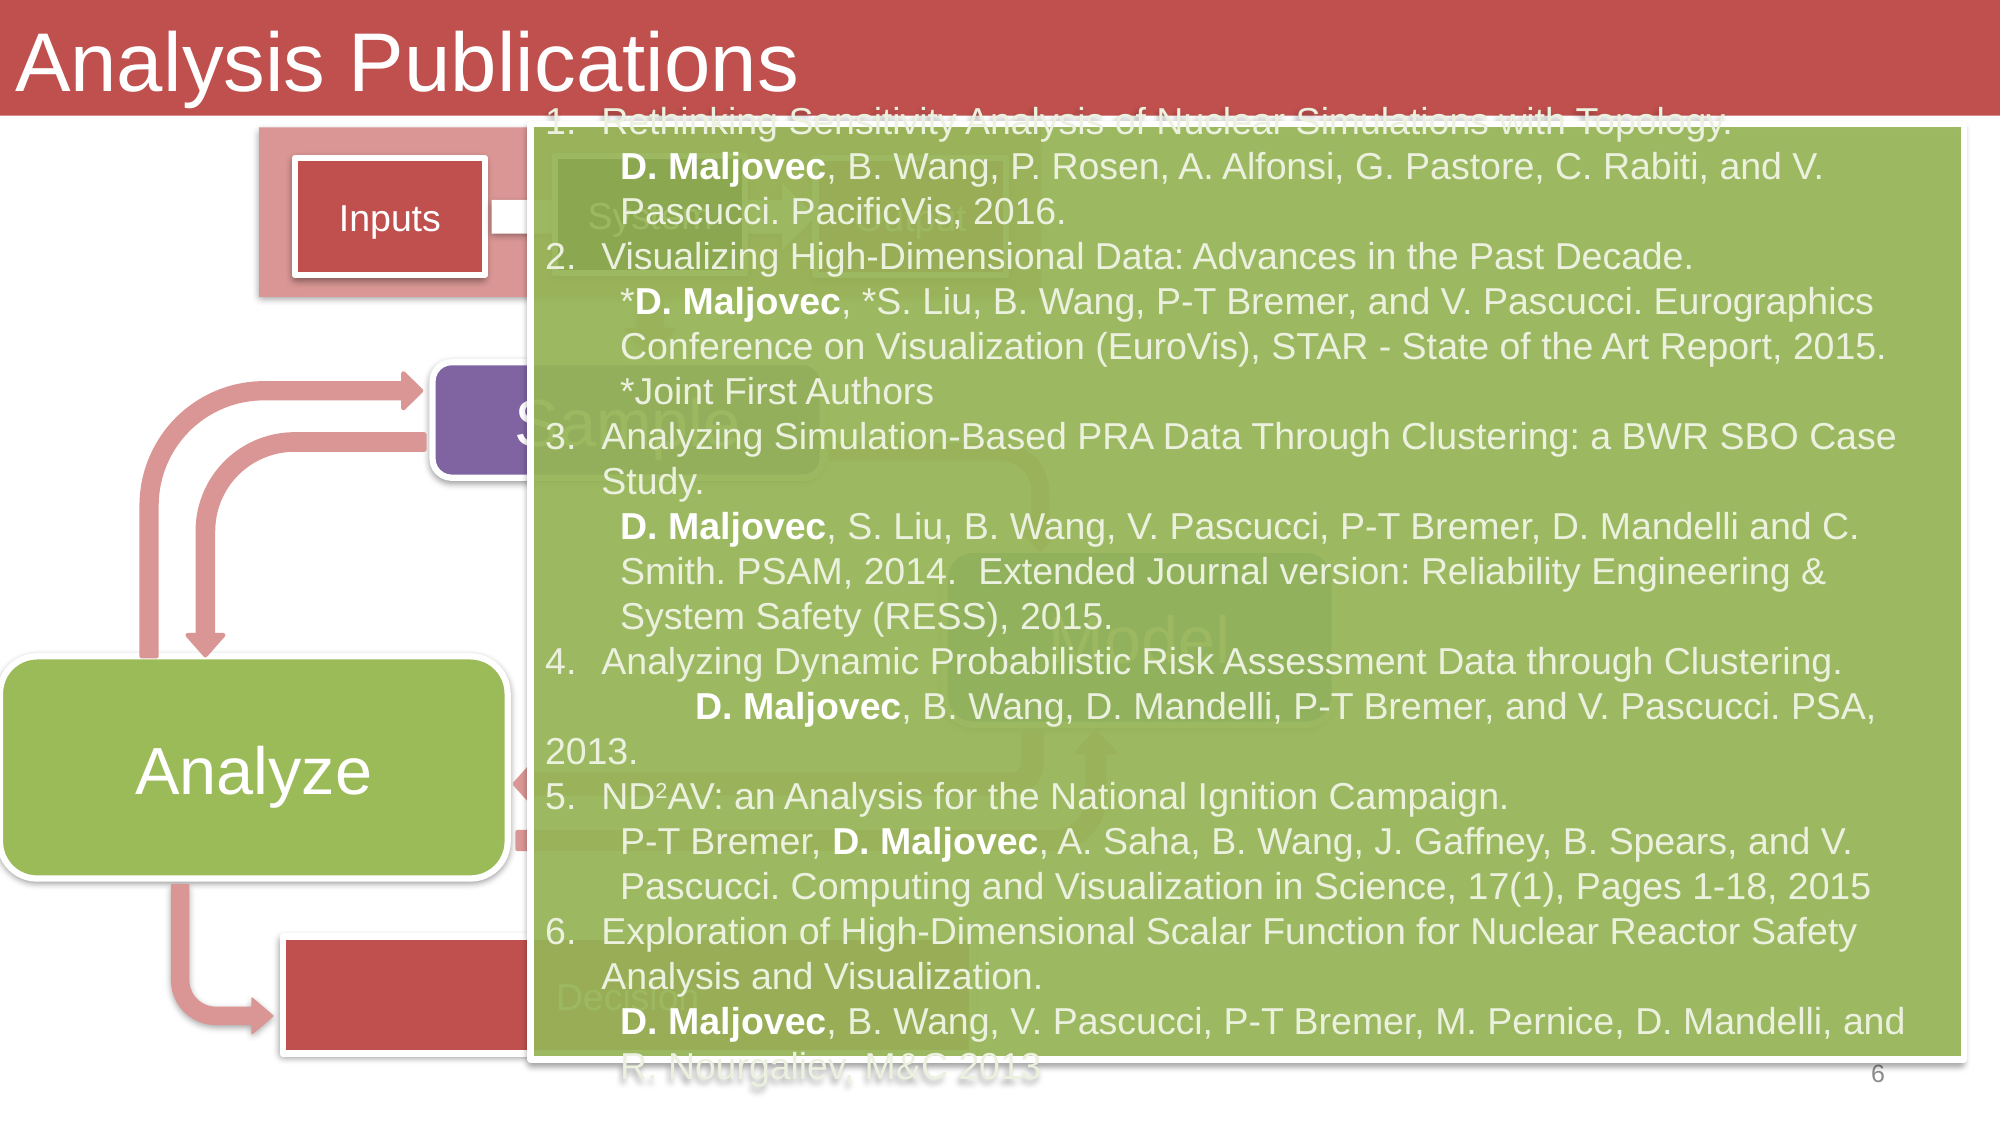

# Analysis Publications
Rethinking Sensitivity Analysis of Nuclear Simulations with Topology.
D. Maljovec, B. Wang, P. Rosen, A. Alfonsi, G. Pastore, C. Rabiti, and V. Pascucci. PacificVis, 2016.
Visualizing High-Dimensional Data: Advances in the Past Decade.
	*D. Maljovec, *S. Liu, B. Wang, P-T Bremer, and V. Pascucci. Eurographics Conference on Visualization (EuroVis), STAR - State of the Art Report, 2015.
	*Joint First Authors
Analyzing Simulation-Based PRA Data Through Clustering: a BWR SBO Case Study.
	D. Maljovec, S. Liu, B. Wang, V. Pascucci, P-T Bremer, D. Mandelli and C. Smith. PSAM, 2014.  Extended Journal version: Reliability Engineering & System Safety (RESS), 2015.
Analyzing Dynamic Probabilistic Risk Assessment Data through Clustering.
	D. Maljovec, B. Wang, D. Mandelli, P-T Bremer, and V. Pascucci. PSA, 2013.
ND2AV: an Analysis for the National Ignition Campaign.
	P-T Bremer, D. Maljovec, A. Saha, B. Wang, J. Gaffney, B. Spears, and V. Pascucci. Computing and Visualization in Science, 17(1), Pages 1-18, 2015
Exploration of High-Dimensional Scalar Function for Nuclear Reactor Safety Analysis and Visualization.
	D. Maljovec, B. Wang, V. Pascucci, P-T Bremer, M. Pernice, D. Mandelli, and R. Nourgaliev, M&C 2013

System
Inputs
Output

Sample

Model
Analyze

Decision
6